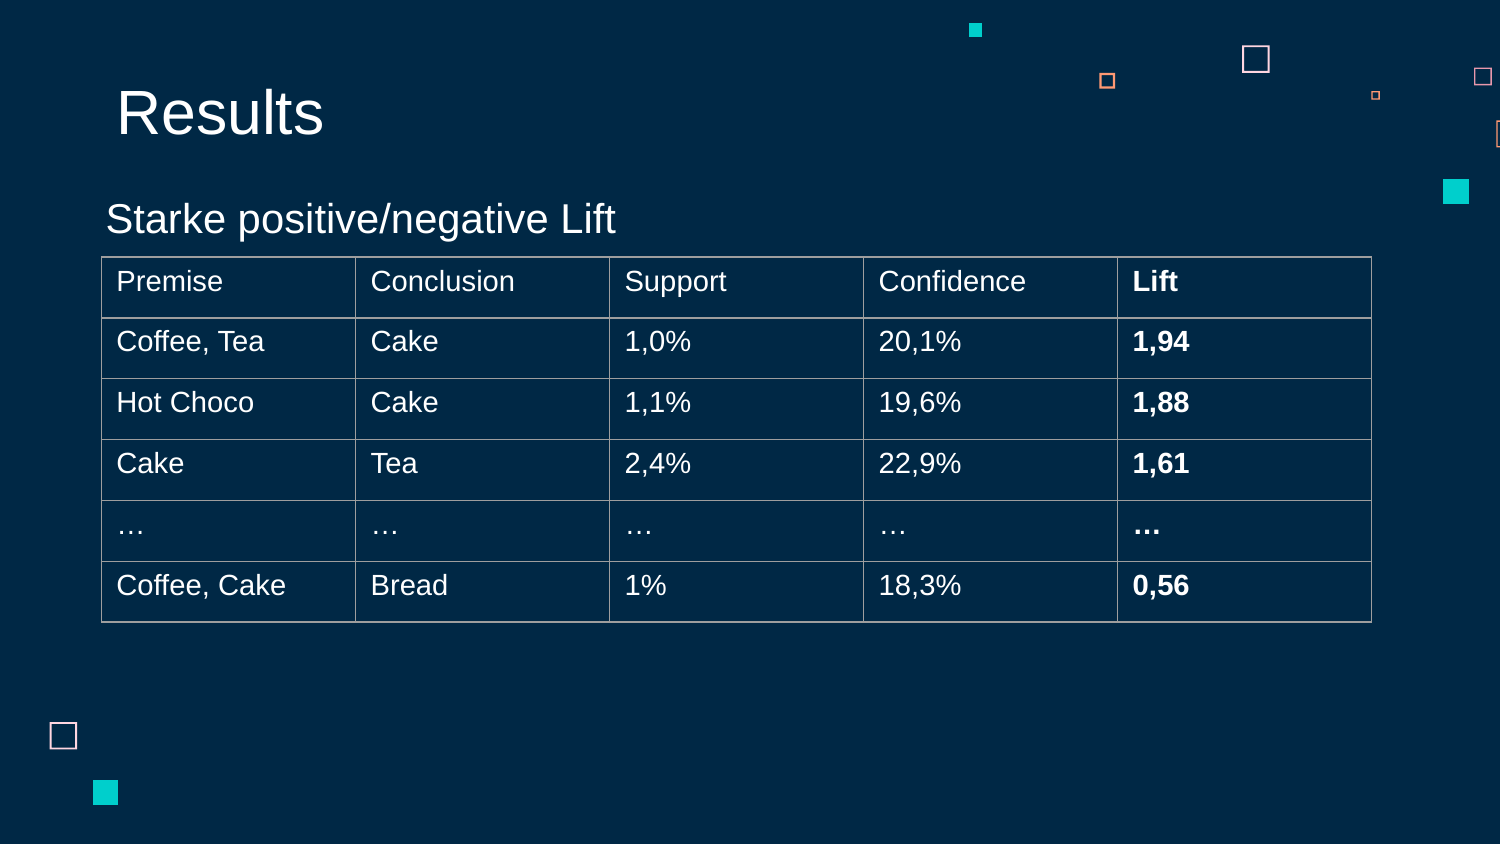

# Results
Starke positive/negative Lift
| Premise | Conclusion | Support | Confidence | Lift |
| --- | --- | --- | --- | --- |
| Coffee, Tea | Cake | 1,0% | 20,1% | 1,94 |
| Hot Choco | Cake | 1,1% | 19,6% | 1,88 |
| Cake | Tea | 2,4% | 22,9% | 1,61 |
| … | … | … | … | … |
| Coffee, Cake | Bread | 1% | 18,3% | 0,56 |